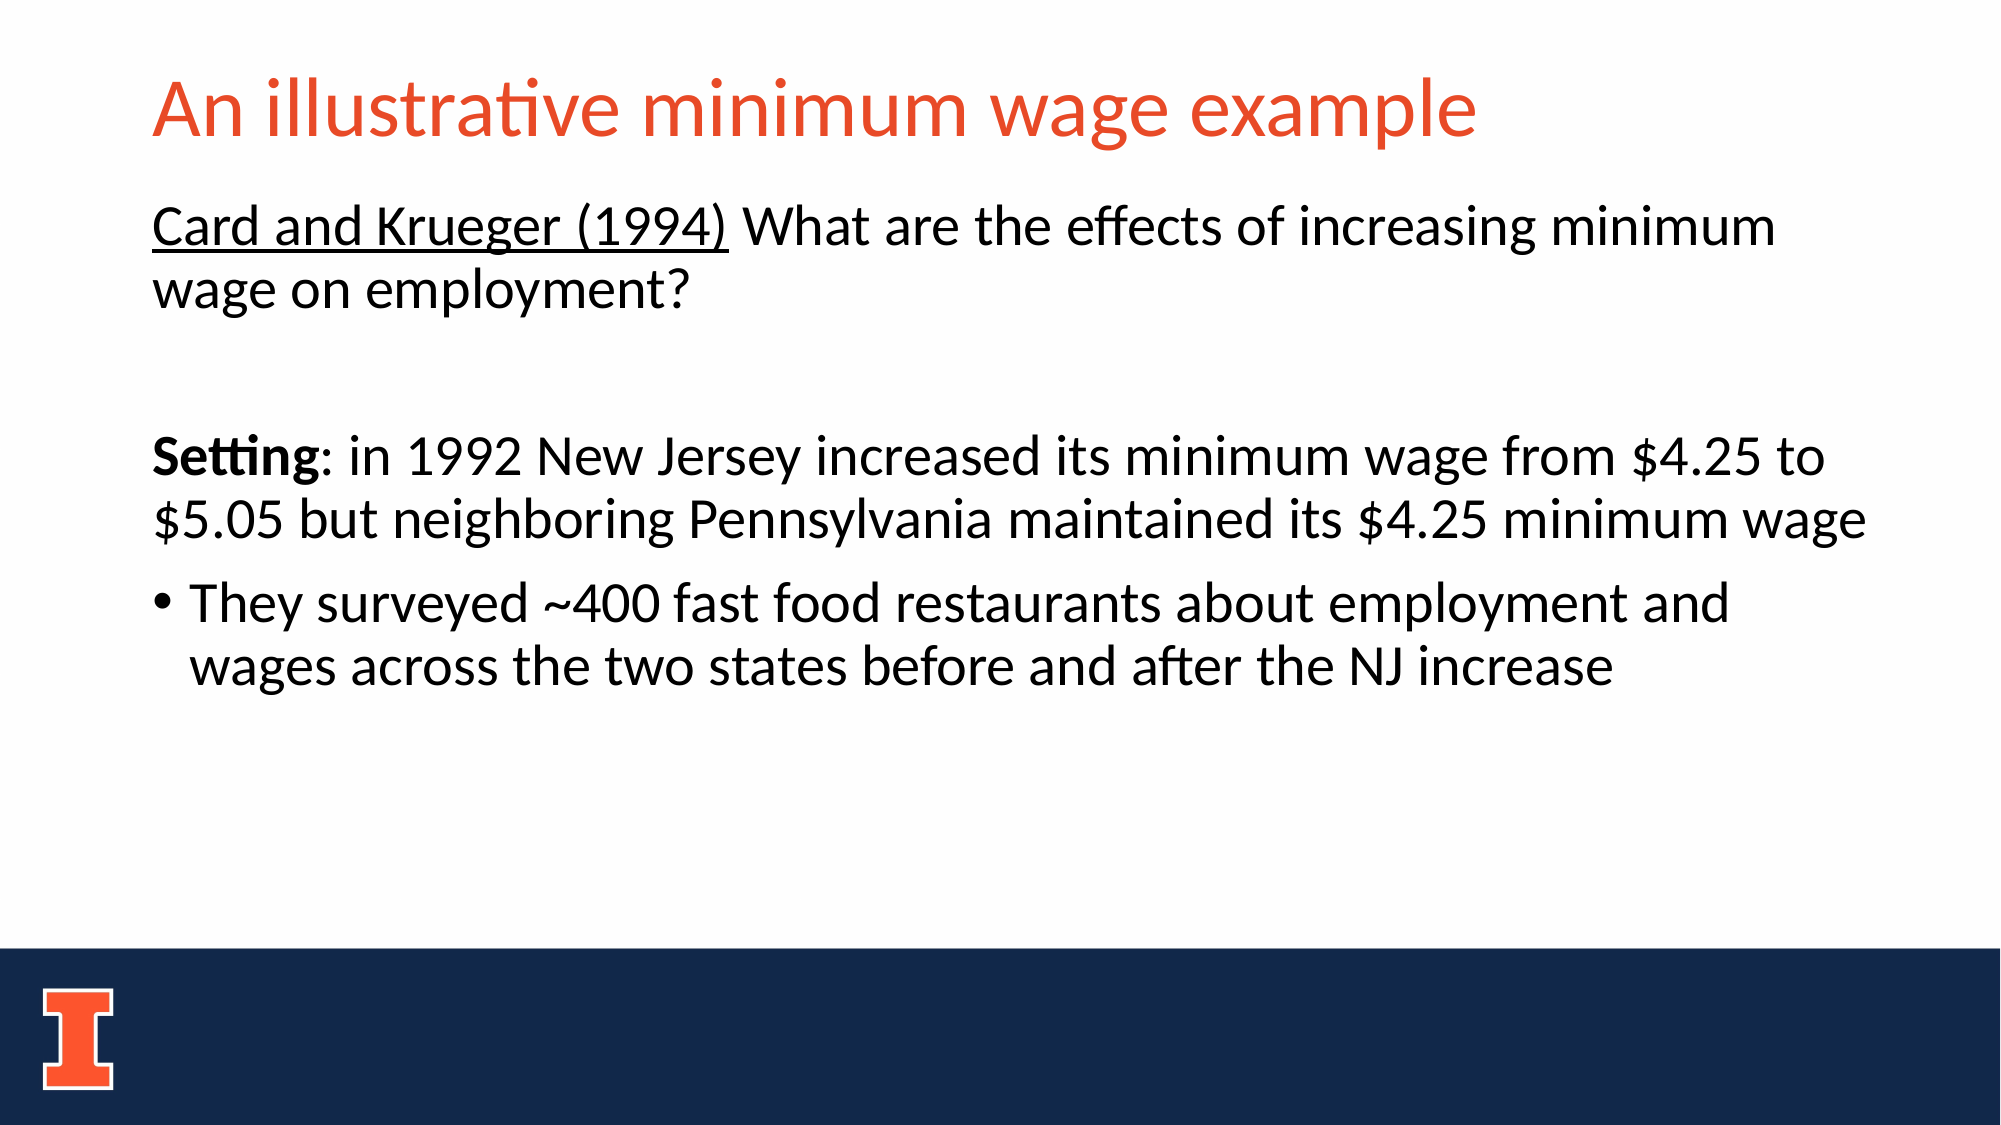

# An illustrative minimum wage example
Card and Krueger (1994) What are the effects of increasing minimum wage on employment?

Setting: in 1992 New Jersey increased its minimum wage from $4.25 to $5.05 but neighboring Pennsylvania maintained its $4.25 minimum wage
They surveyed ~400 fast food restaurants about employment and wages across the two states before and after the NJ increase